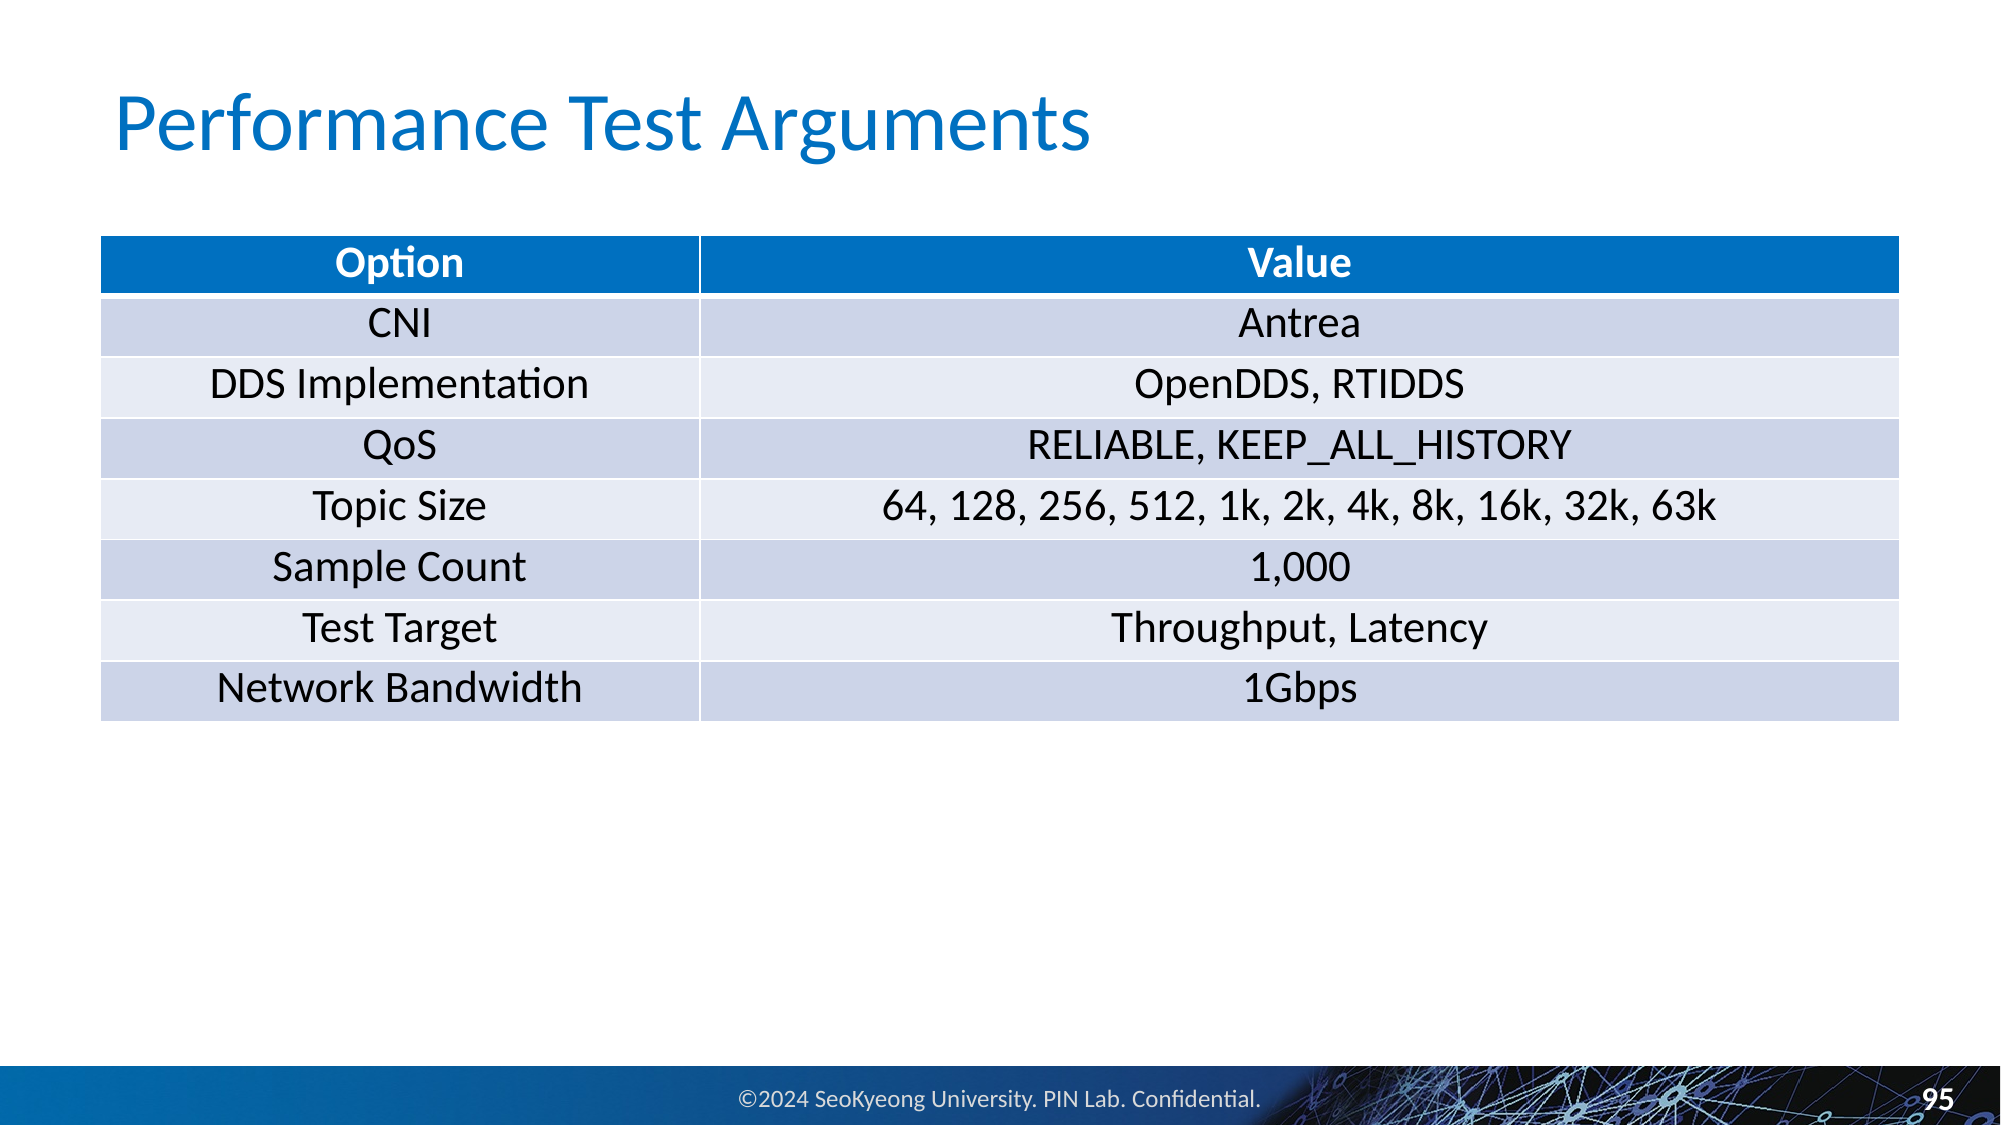

# Performance Test Arguments
| Option | Value |
| --- | --- |
| CNI | Antrea |
| DDS Implementation | OpenDDS, RTIDDS |
| QoS | RELIABLE, KEEP\_ALL\_HISTORY |
| Topic Size | 64, 128, 256, 512, 1k, 2k, 4k, 8k, 16k, 32k, 63k |
| Sample Count | 1,000 |
| Test Target | Throughput, Latency |
| Network Bandwidth | 1Gbps |
95